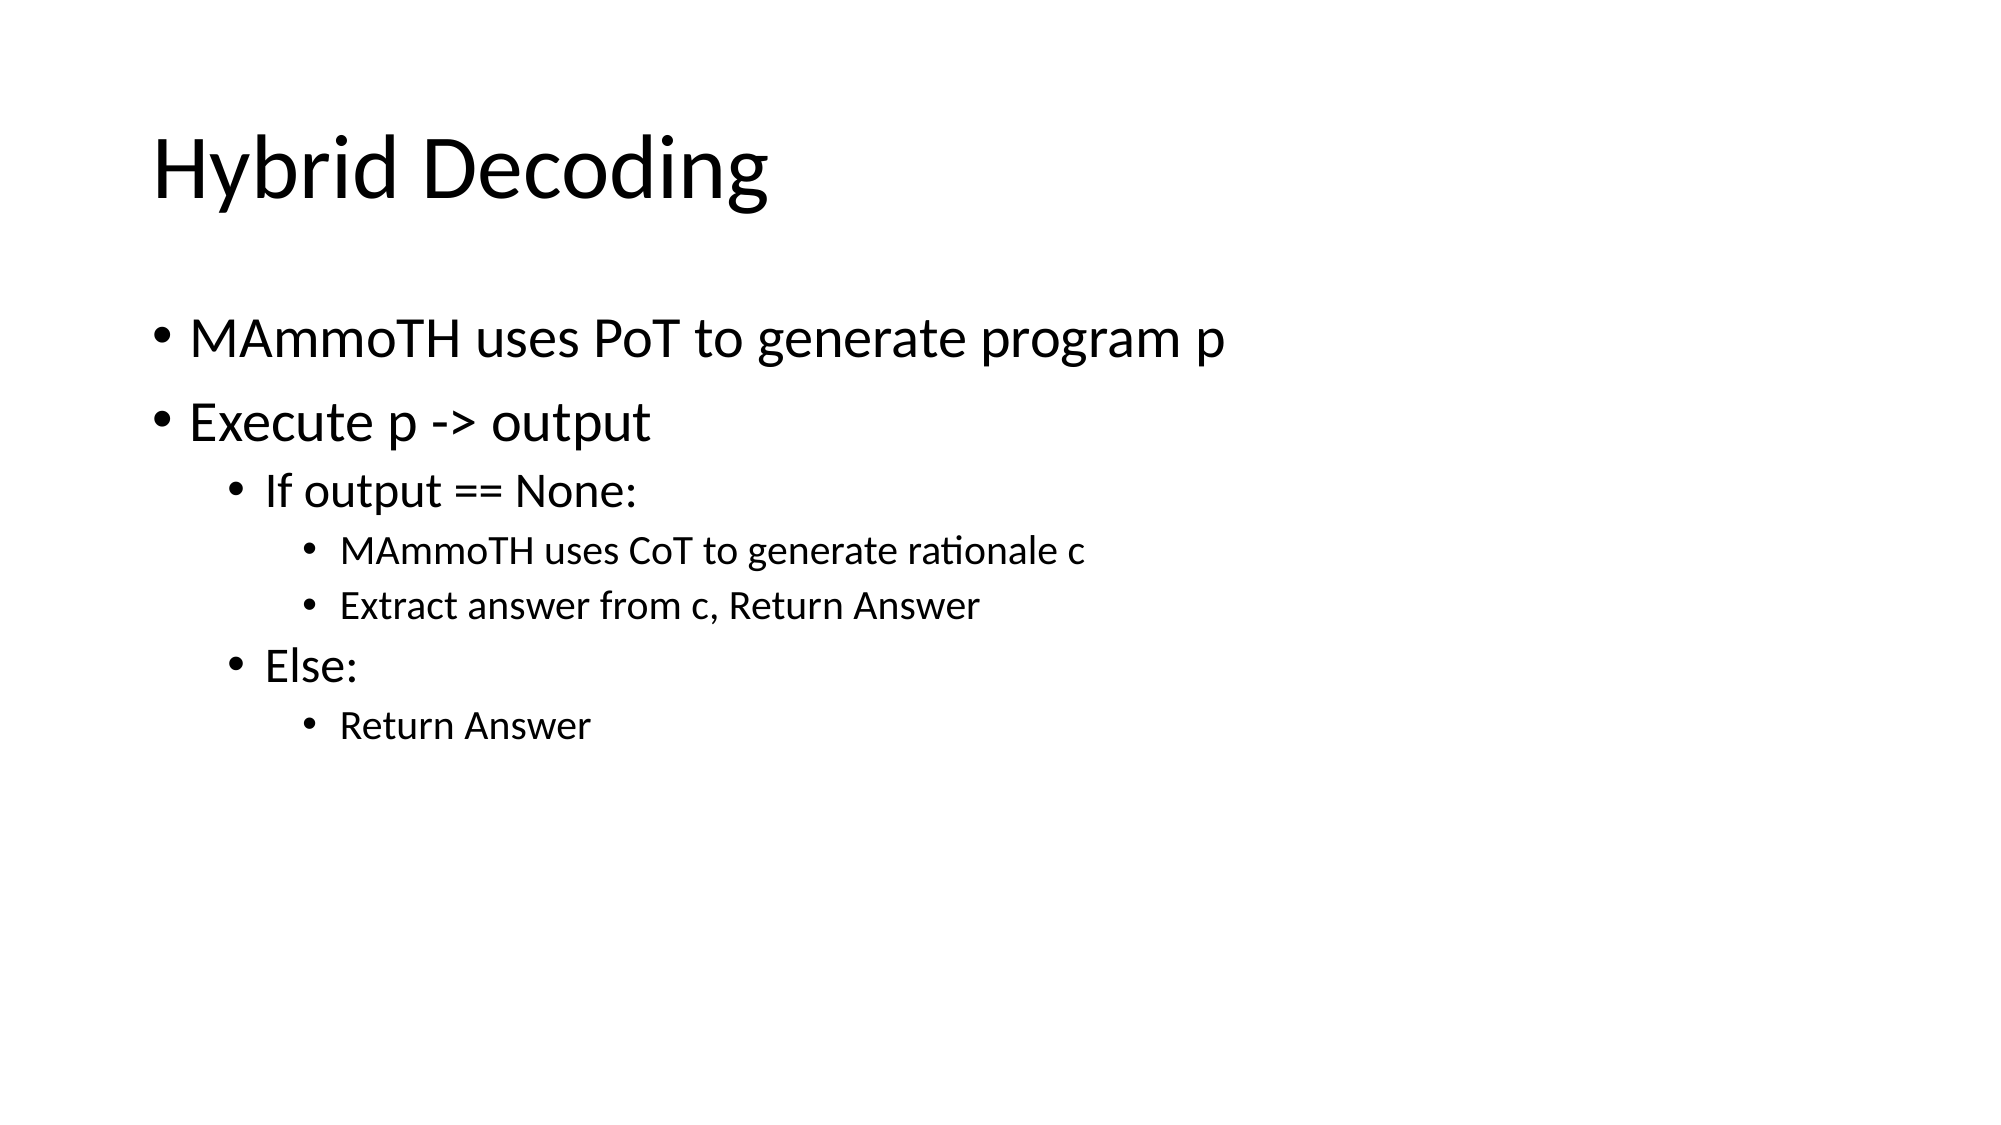

# Hybrid Decoding
MAmmoTH uses PoT to generate program p
Execute p -> output
If output == None:
MAmmoTH uses CoT to generate rationale c
Extract answer from c, Return Answer
Else:
Return Answer